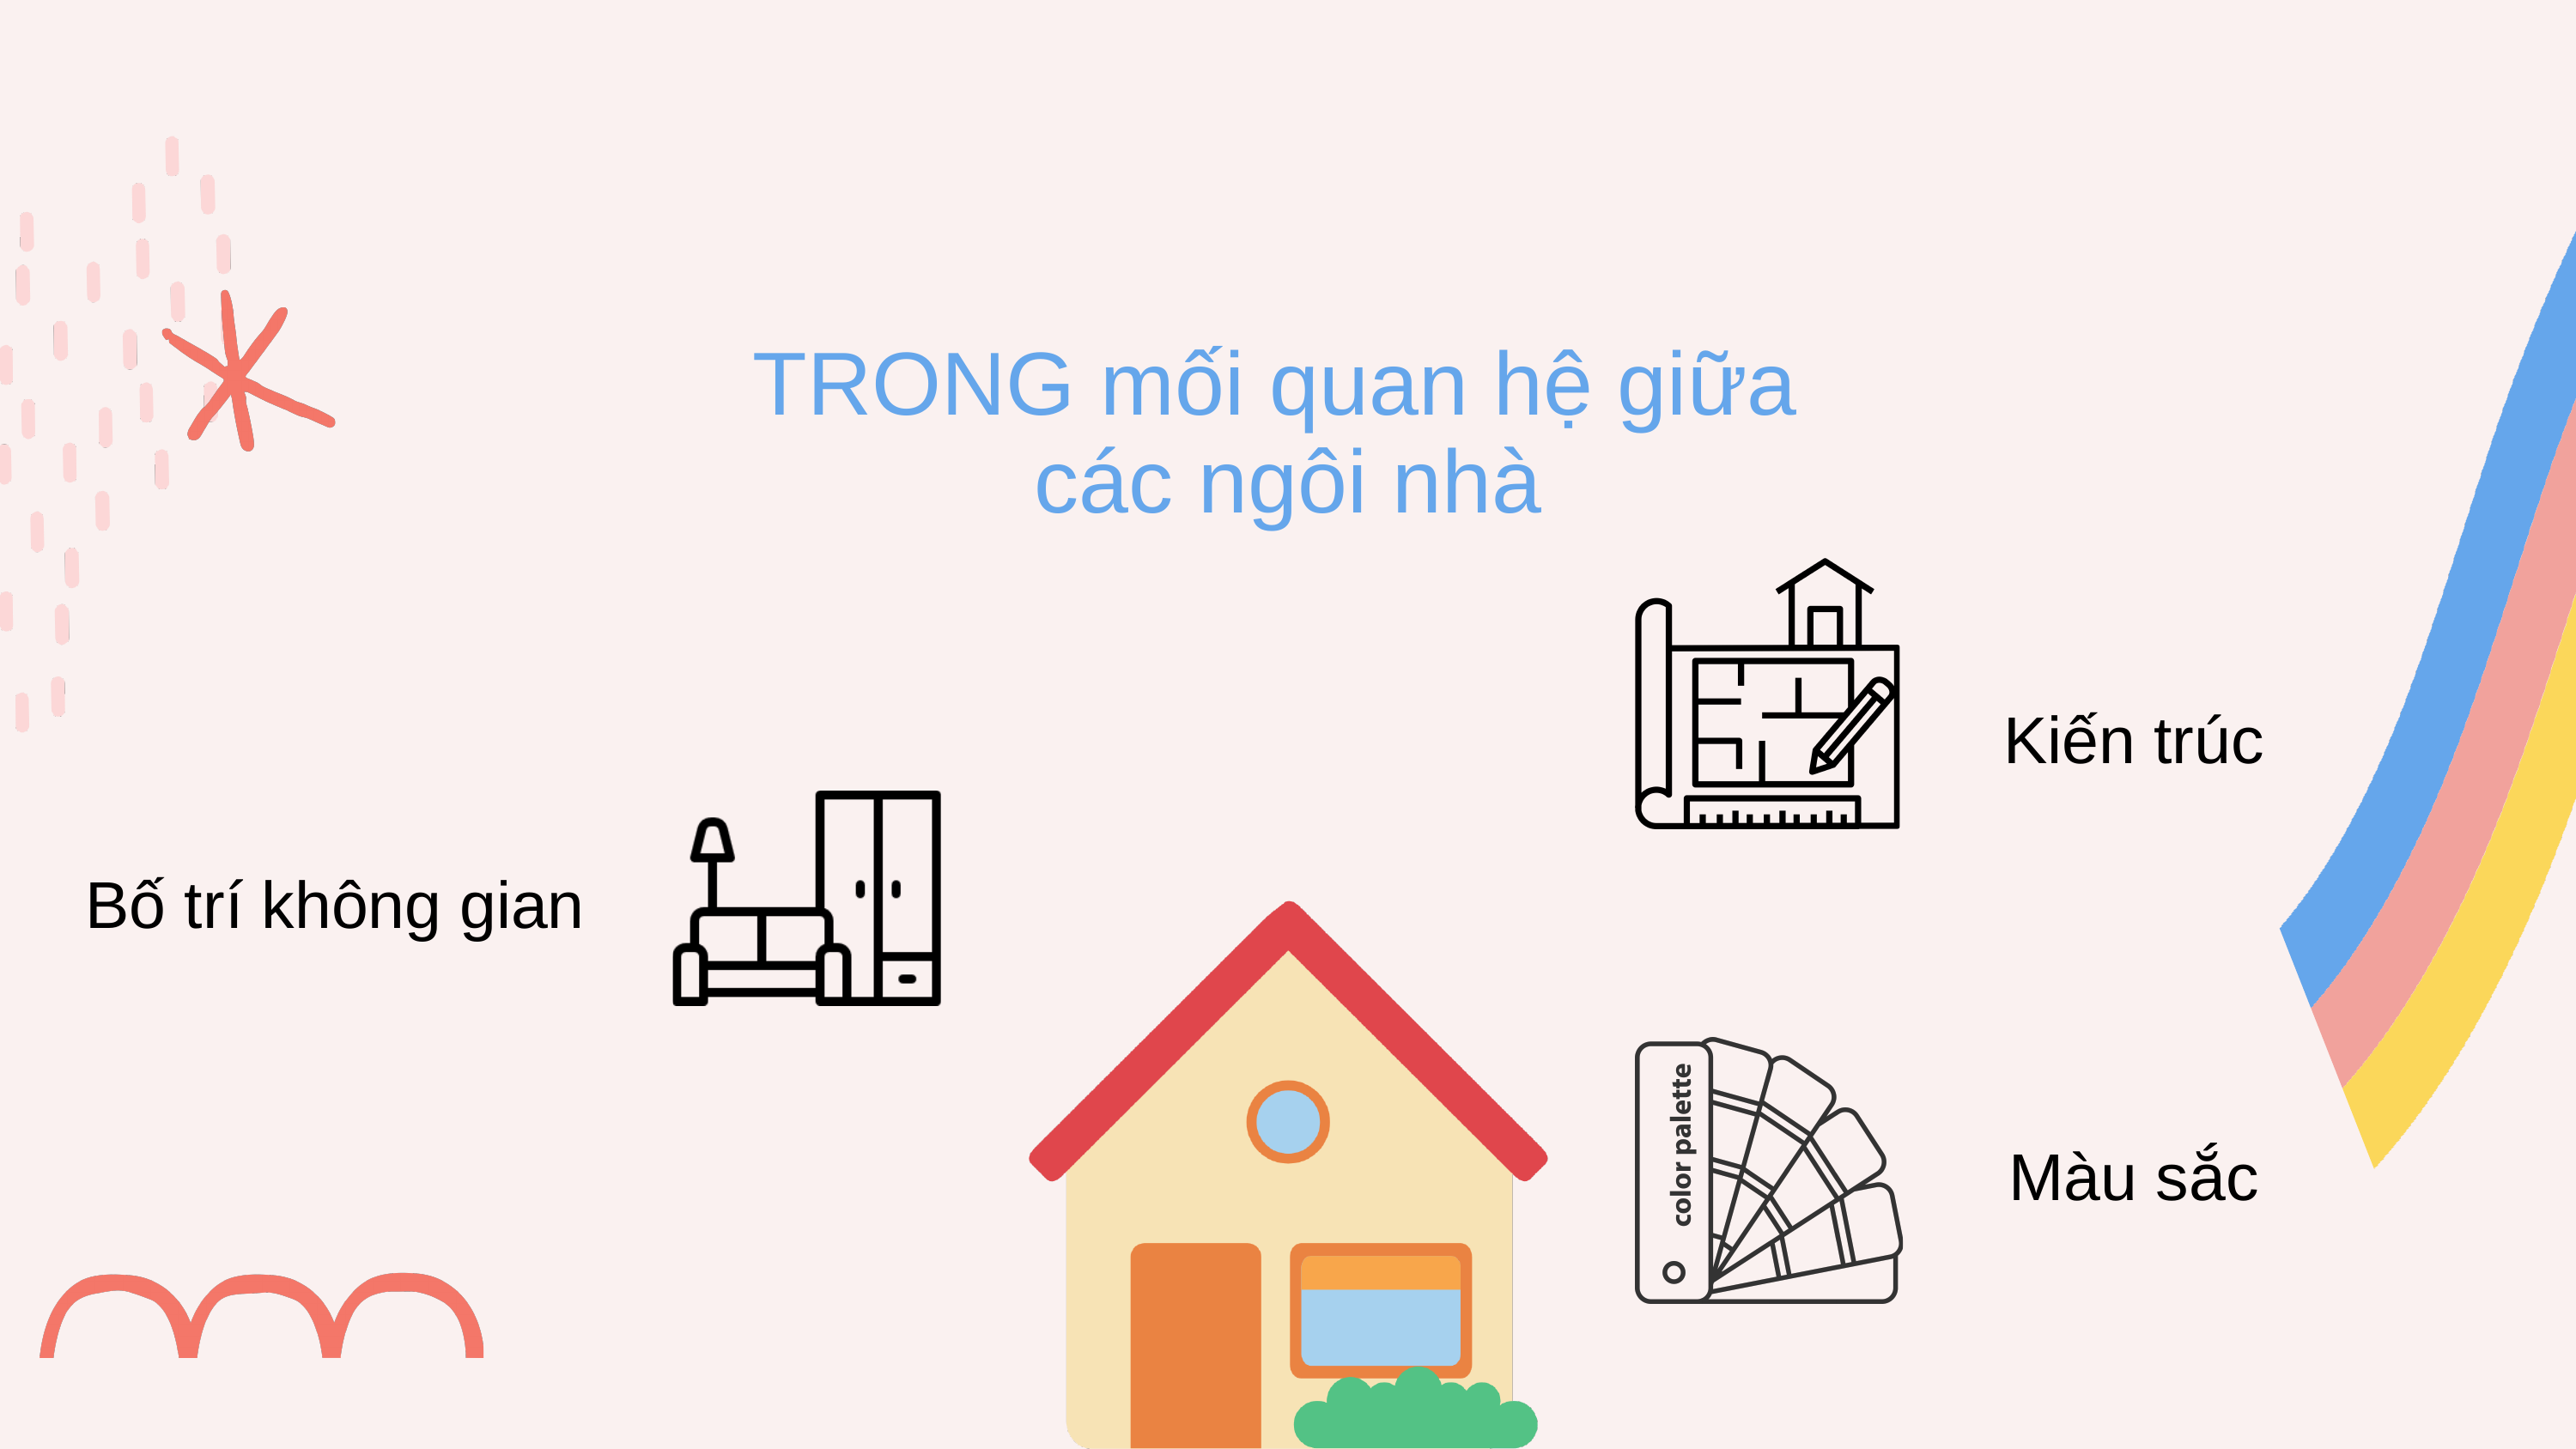

TRONG mối quan hệ giữa
các ngôi nhà

Kiến trúc

Bố trí không gian

Màu sắc